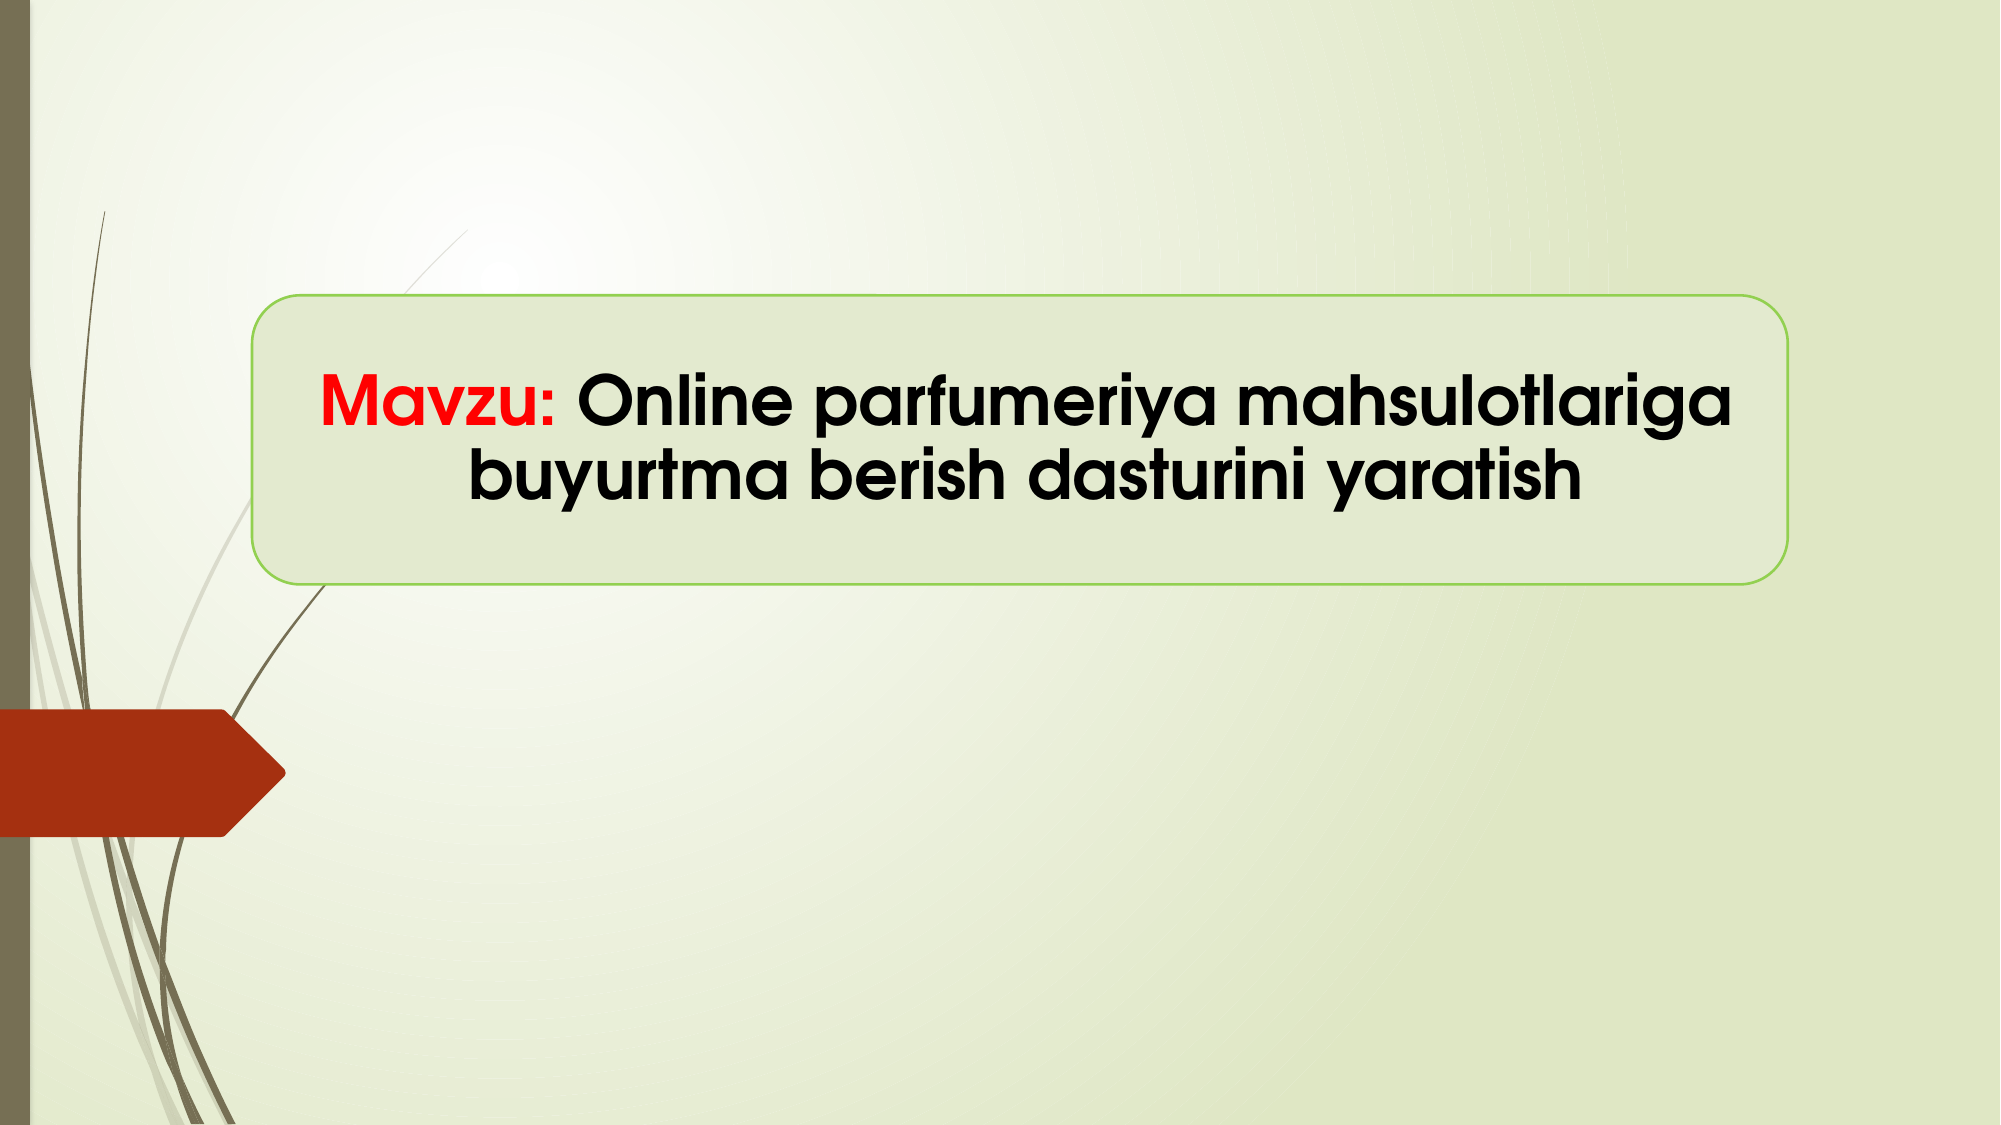

Mavzu: Online parfumeriya mahsulotlariga buyurtma berish dasturini yaratish